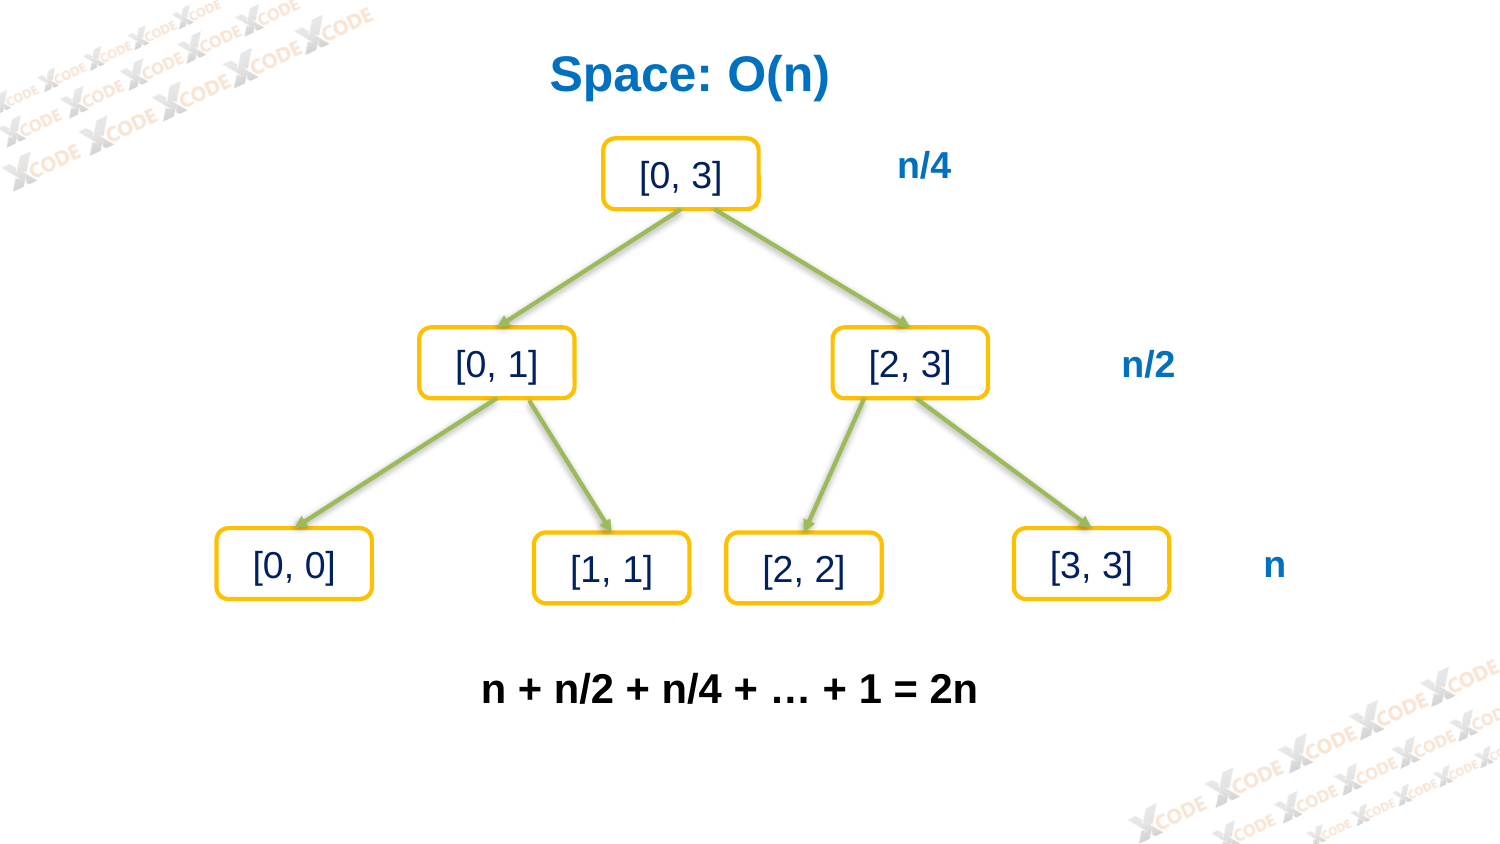

Space: O(n)
n/4
[0, 3]
[0, 1]
[2, 3]
n/2
[0, 0]
[3, 3]
[1, 1]
[2, 2]
n
n + n/2 + n/4 + … + 1 = 2n